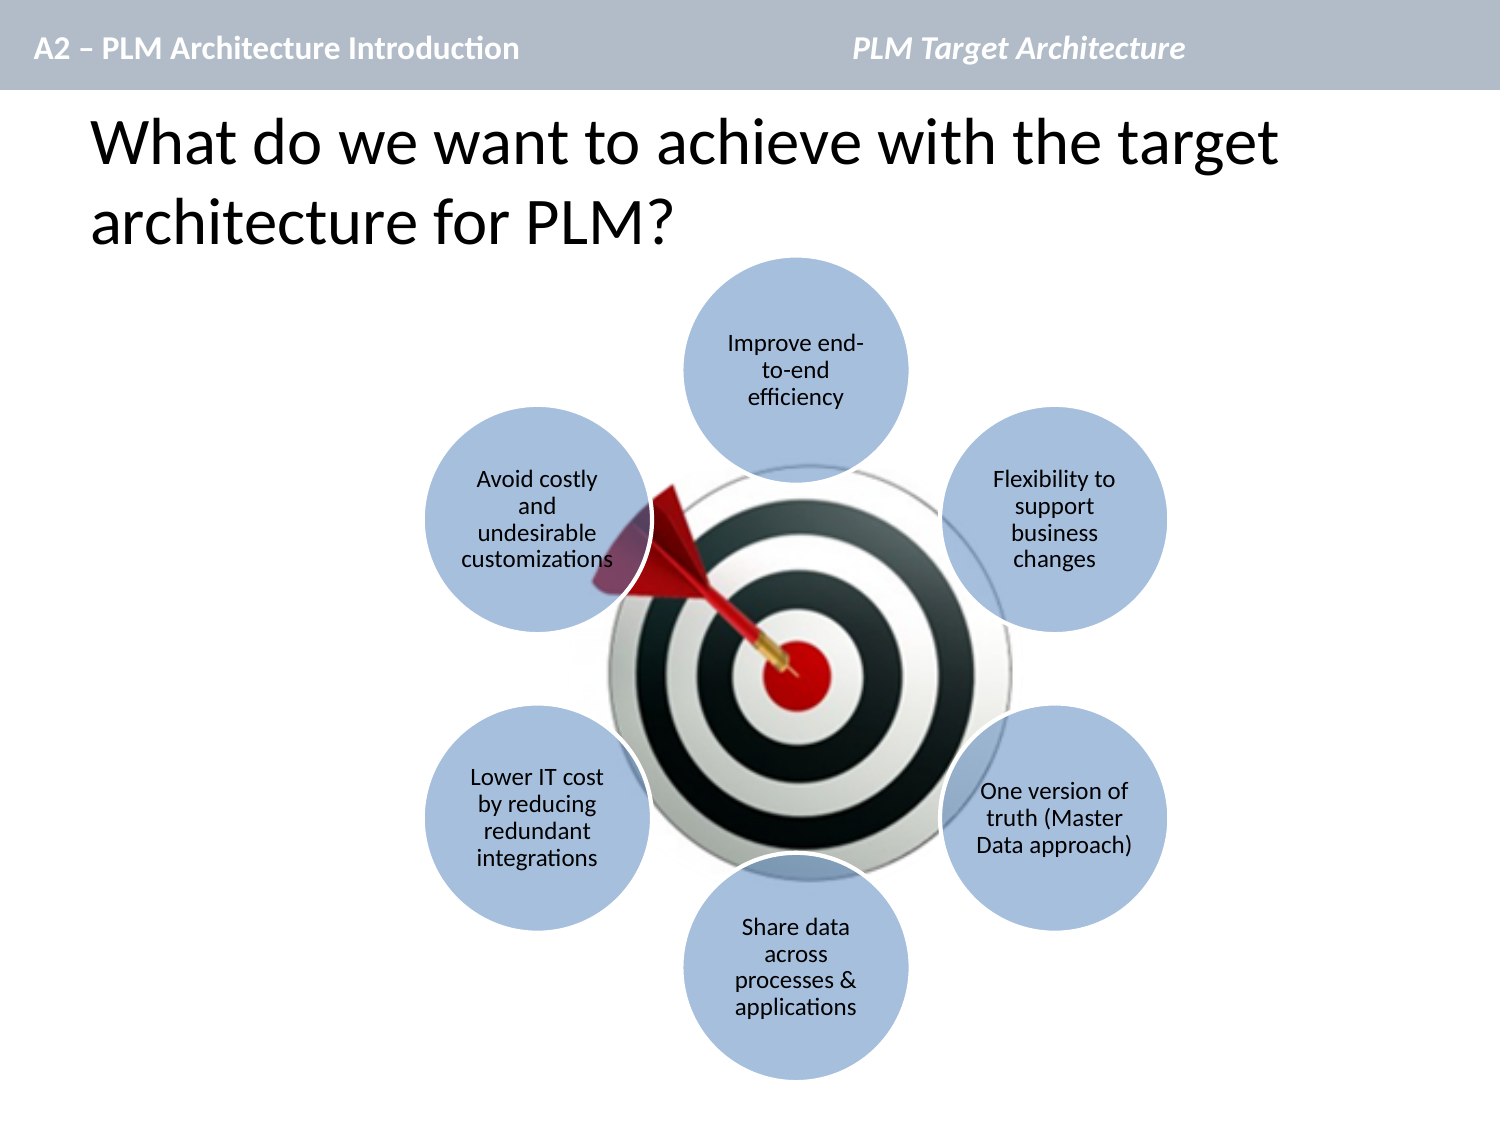

A2 – PLM Architecture Introduction
PLM Target Architecture
# What do we want to achieve with the target architecture for PLM?

Improve end-to-end efficiency
Flexibility to support business changes
One version of truth (Master Data approach)
Share data across processes & applications
Lower IT cost by reducing redundant integrations
Avoid costly and undesirable customizations